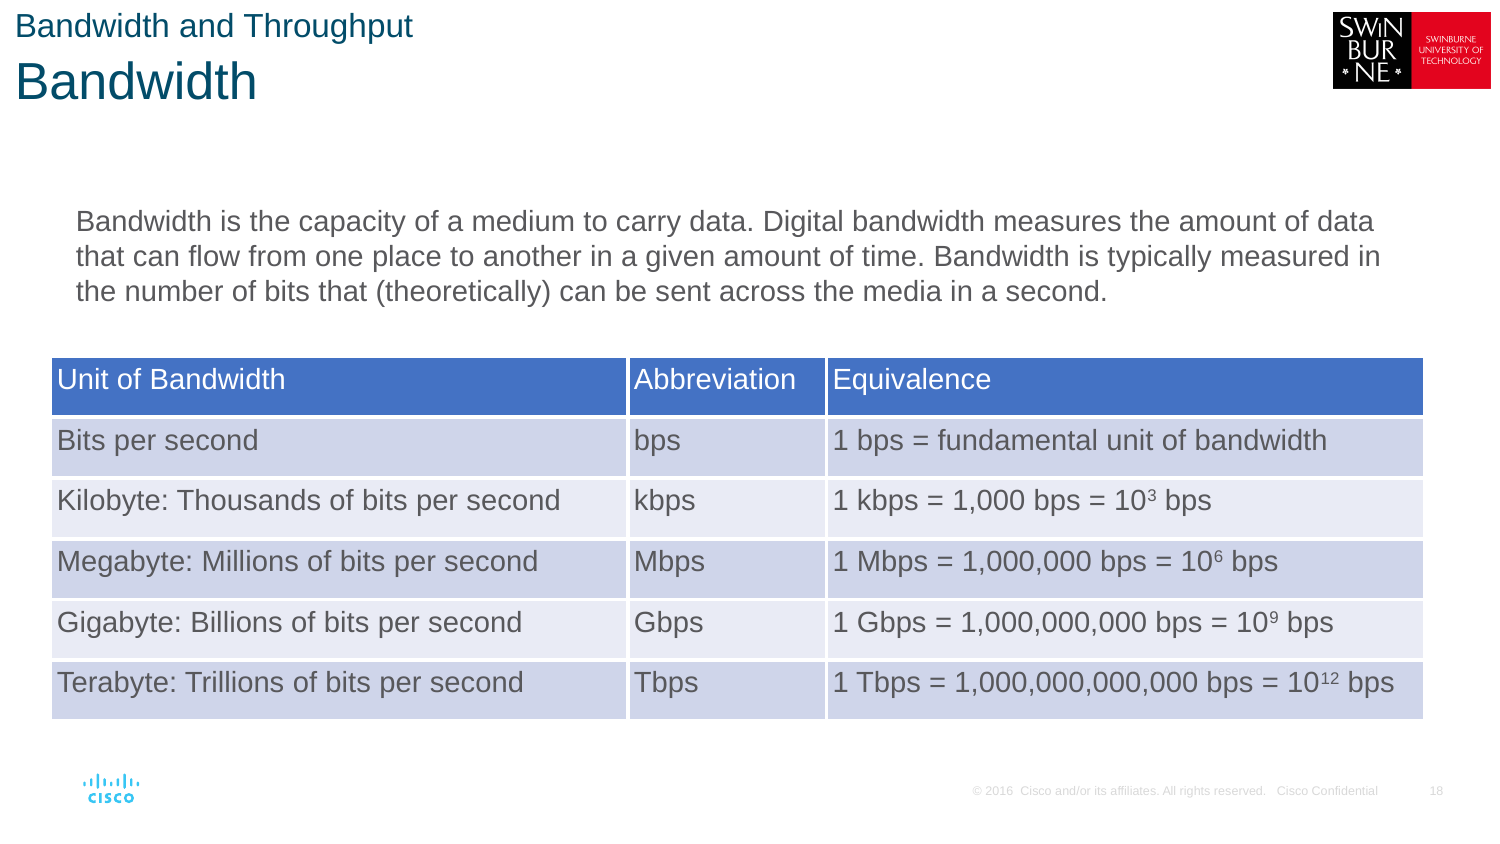

Bandwidth and Throughput
Bandwidth
Bandwidth is the capacity of a medium to carry data. Digital bandwidth measures the amount of data that can flow from one place to another in a given amount of time. Bandwidth is typically measured in the number of bits that (theoretically) can be sent across the media in a second.
| Unit of Bandwidth | Abbreviation | Equivalence |
| --- | --- | --- |
| Bits per second | bps | 1 bps = fundamental unit of bandwidth |
| Kilobyte: Thousands of bits per second | kbps | 1 kbps = 1,000 bps = 103 bps |
| Megabyte: Millions of bits per second | Mbps | 1 Mbps = 1,000,000 bps = 106 bps |
| Gigabyte: Billions of bits per second | Gbps | 1 Gbps = 1,000,000,000 bps = 109 bps |
| Terabyte: Trillions of bits per second | Tbps | 1 Tbps = 1,000,000,000,000 bps = 1012 bps |